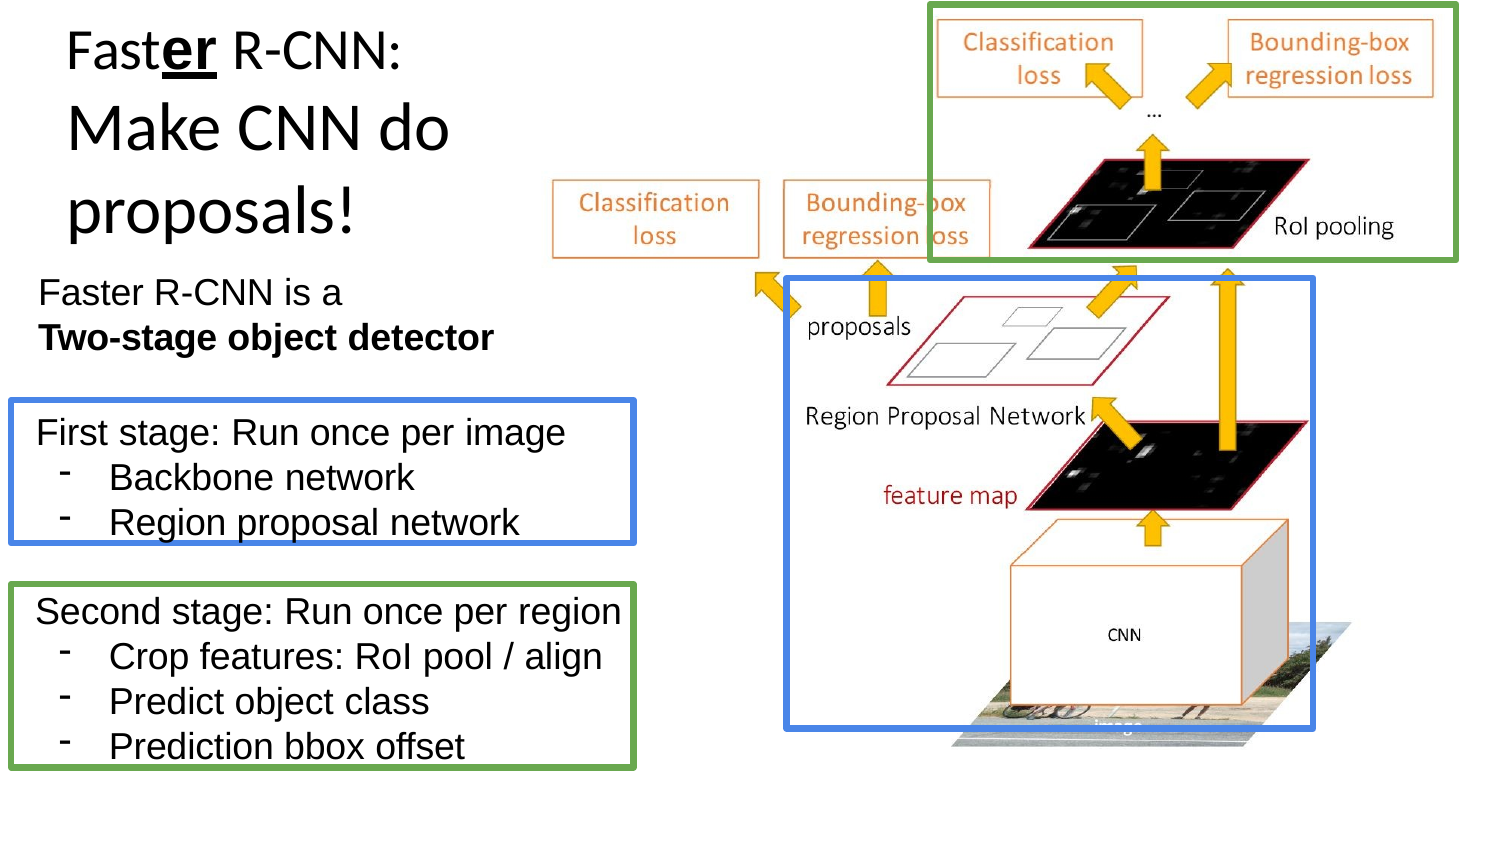

# Faster R-CNN:
Make CNN do proposals!
Faster R-CNN is a
Two-stage object detector

First stage: Run once per image
Backbone network
Region proposal network
Second stage: Run once per region
Crop features: RoI pool / align
Predict object class
Prediction bbox offset
May 14, 2019